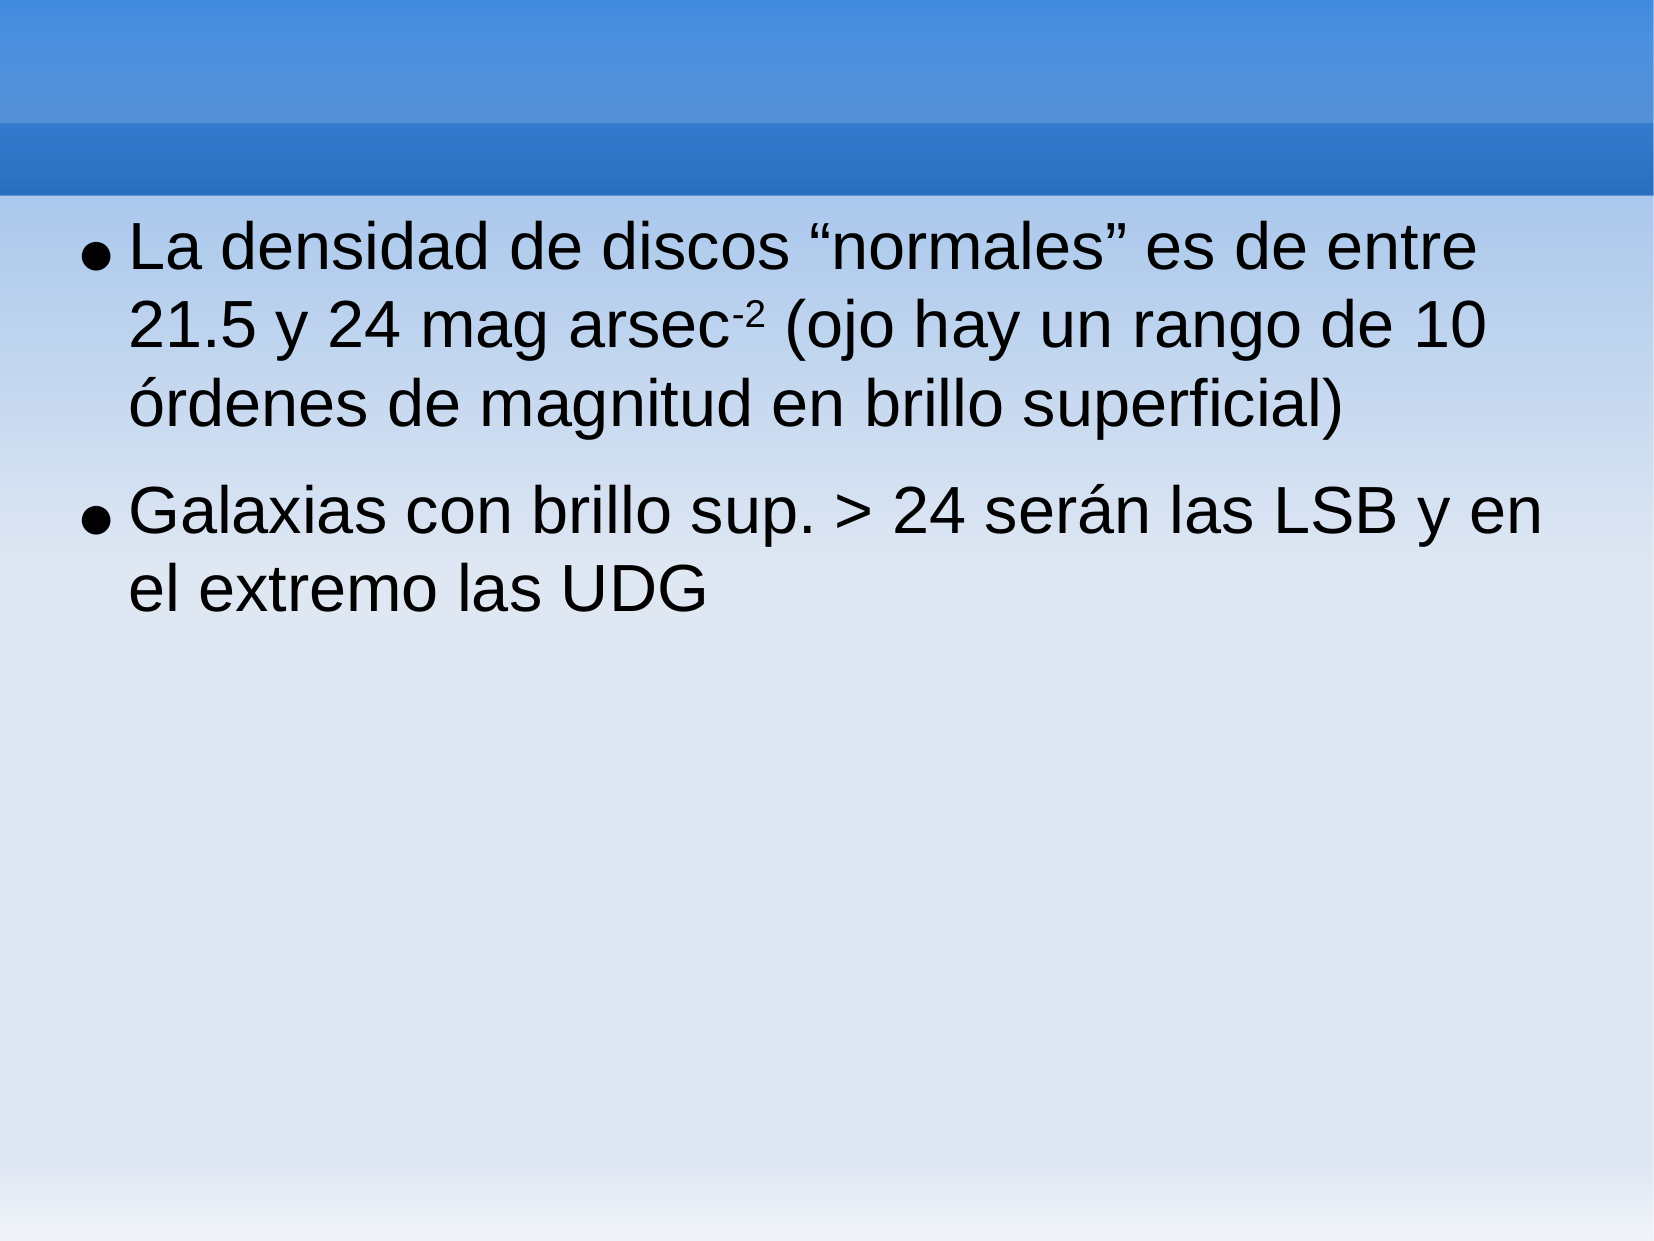

#
La densidad de discos “normales” es de entre 21.5 y 24 mag arsec-2 (ojo hay un rango de 10 órdenes de magnitud en brillo superficial)
Galaxias con brillo sup. > 24 serán las LSB y en el extremo las UDG‏